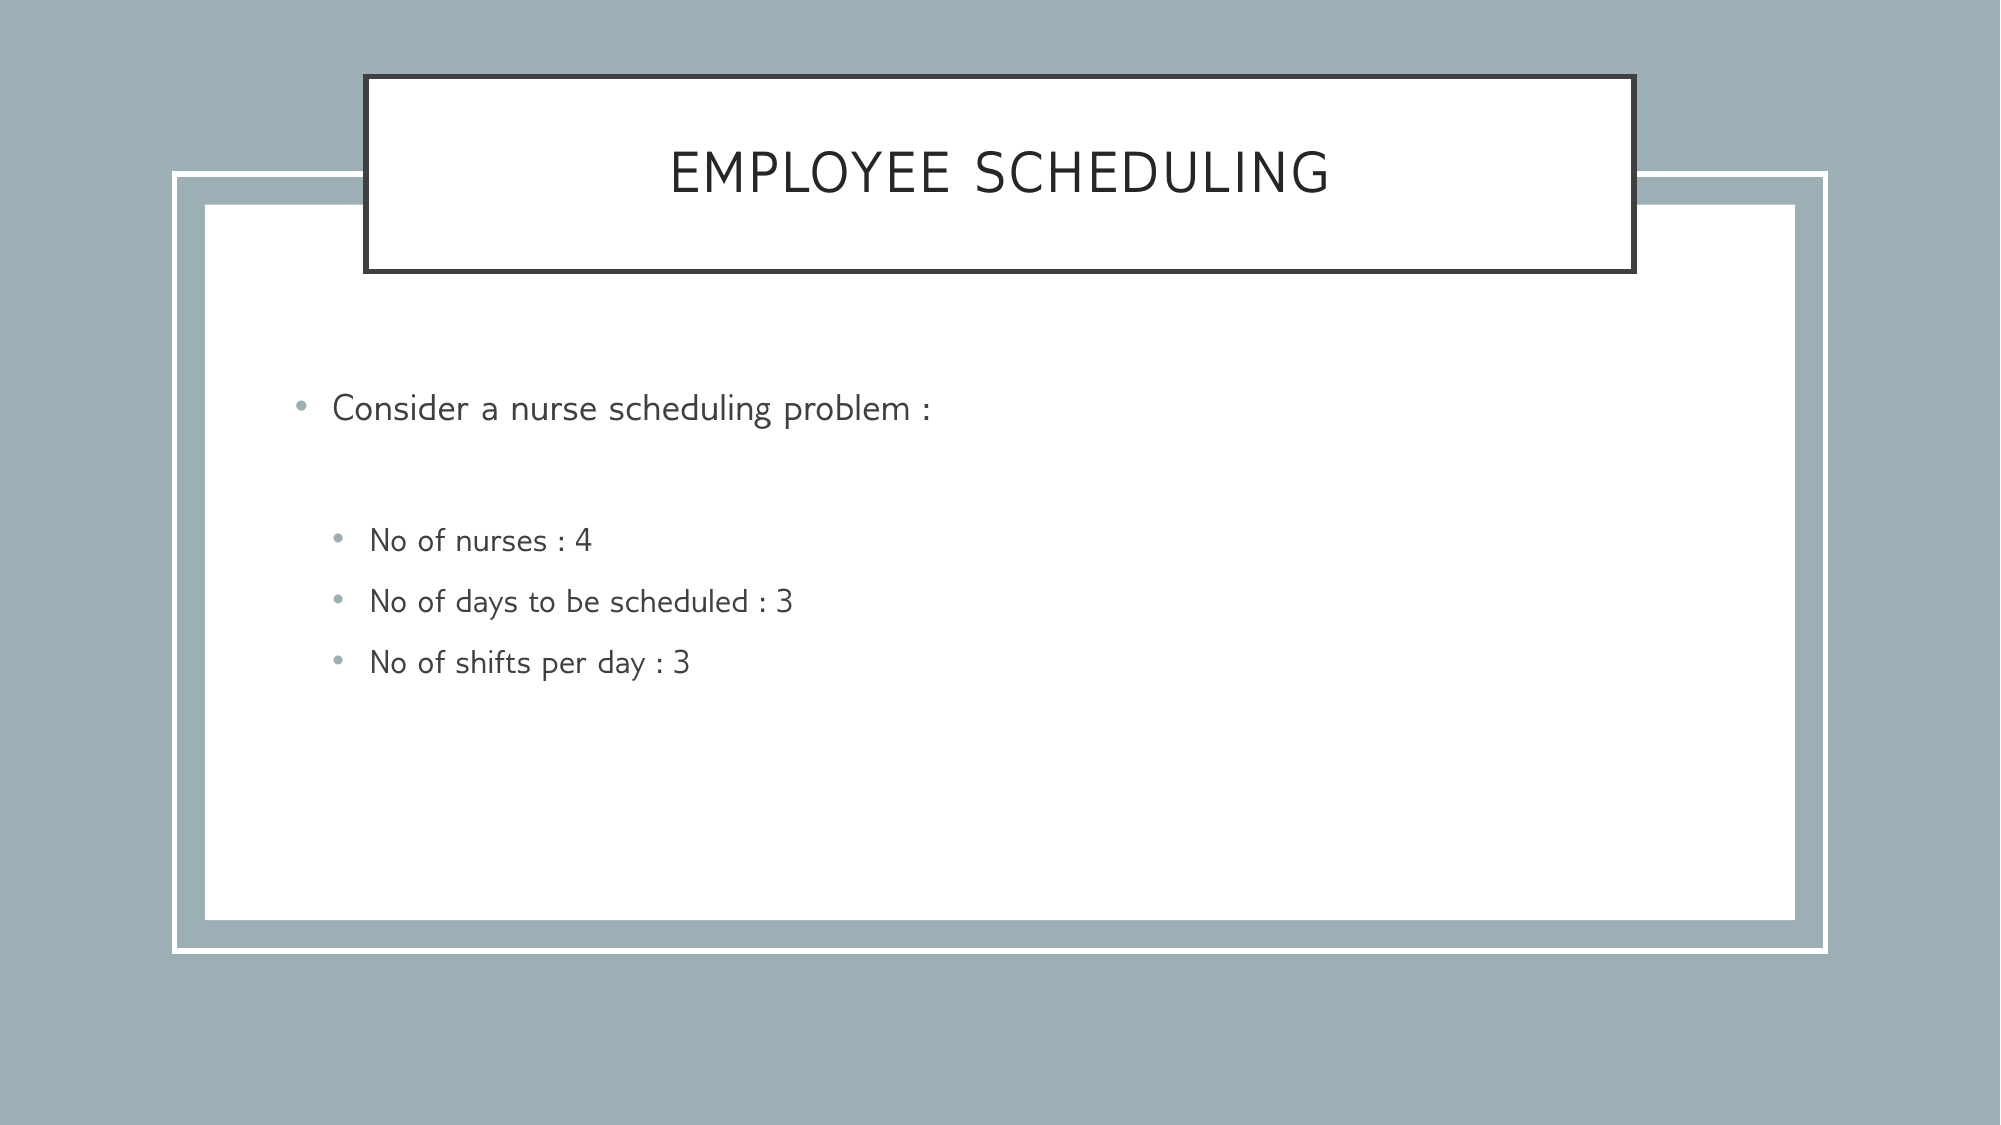

# Employee scheduling

Consider a nurse scheduling problem :

No of nurses : 4
No of days to be scheduled : 3
No of shifts per day : 3